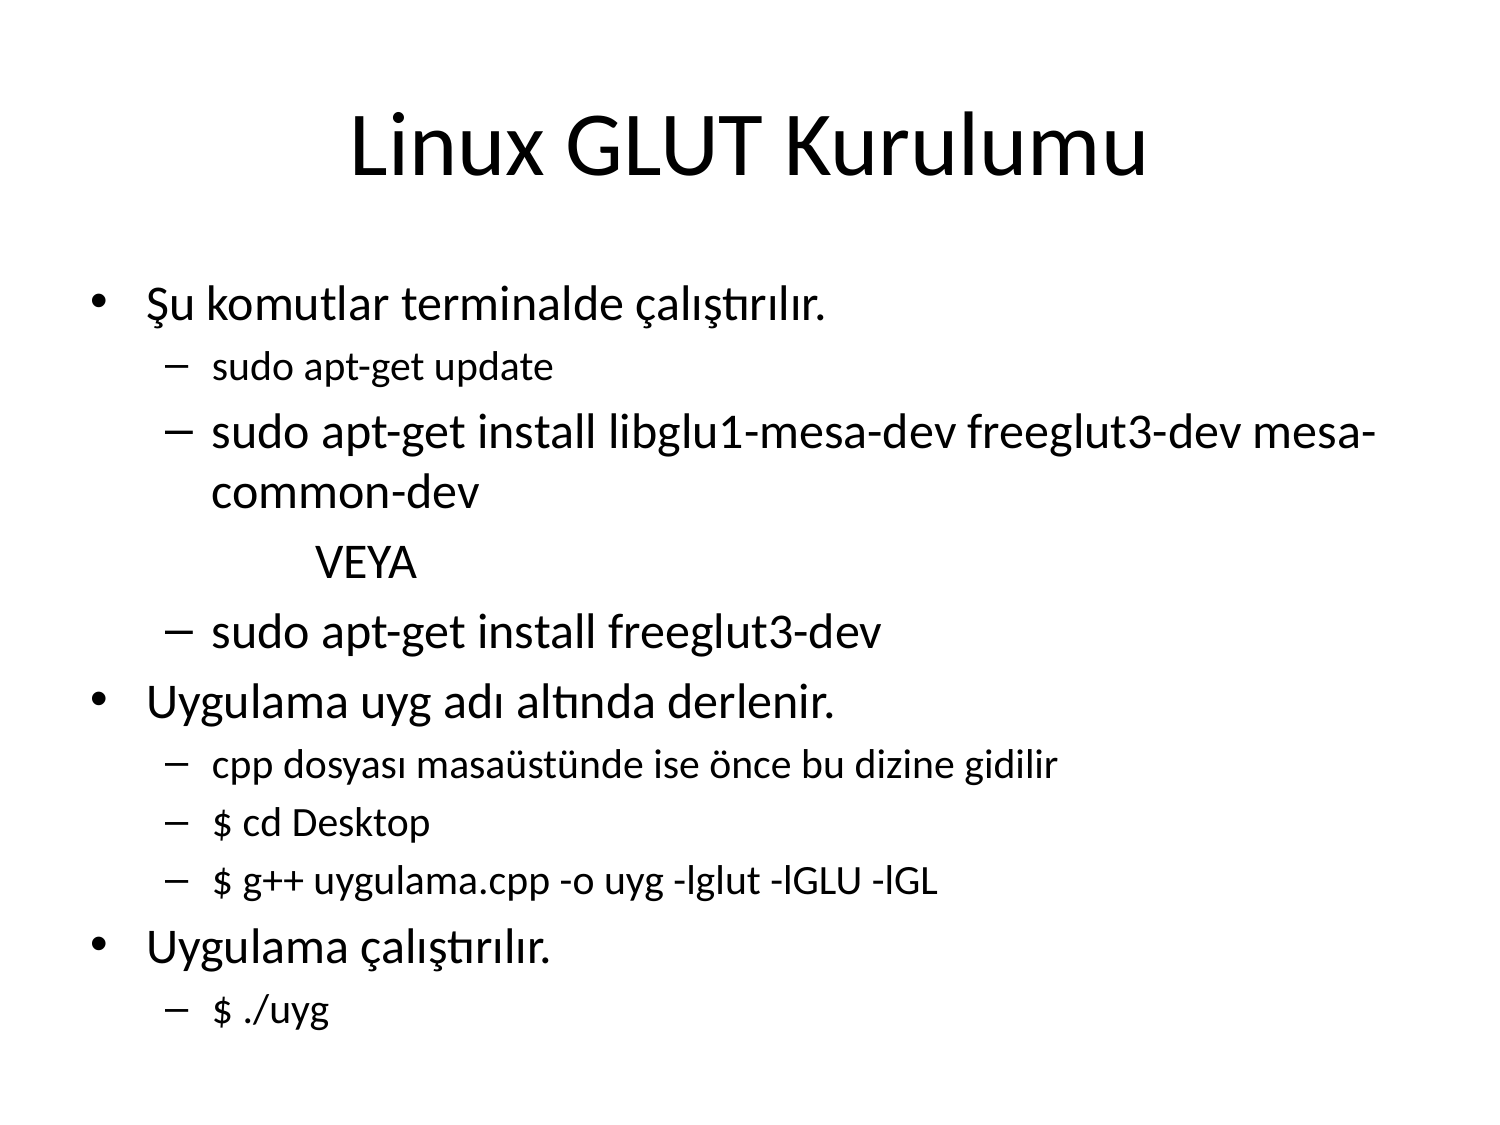

# Linux GLUT Kurulumu
Şu komutlar terminalde çalıştırılır.
sudo apt-get update
sudo apt-get install libglu1-mesa-dev freeglut3-dev mesa-common-dev
	VEYA
sudo apt-get install freeglut3-dev
Uygulama uyg adı altında derlenir.
cpp dosyası masaüstünde ise önce bu dizine gidilir
$ cd Desktop
$ g++ uygulama.cpp -o uyg -lglut -lGLU -lGL
Uygulama çalıştırılır.
$ ./uyg